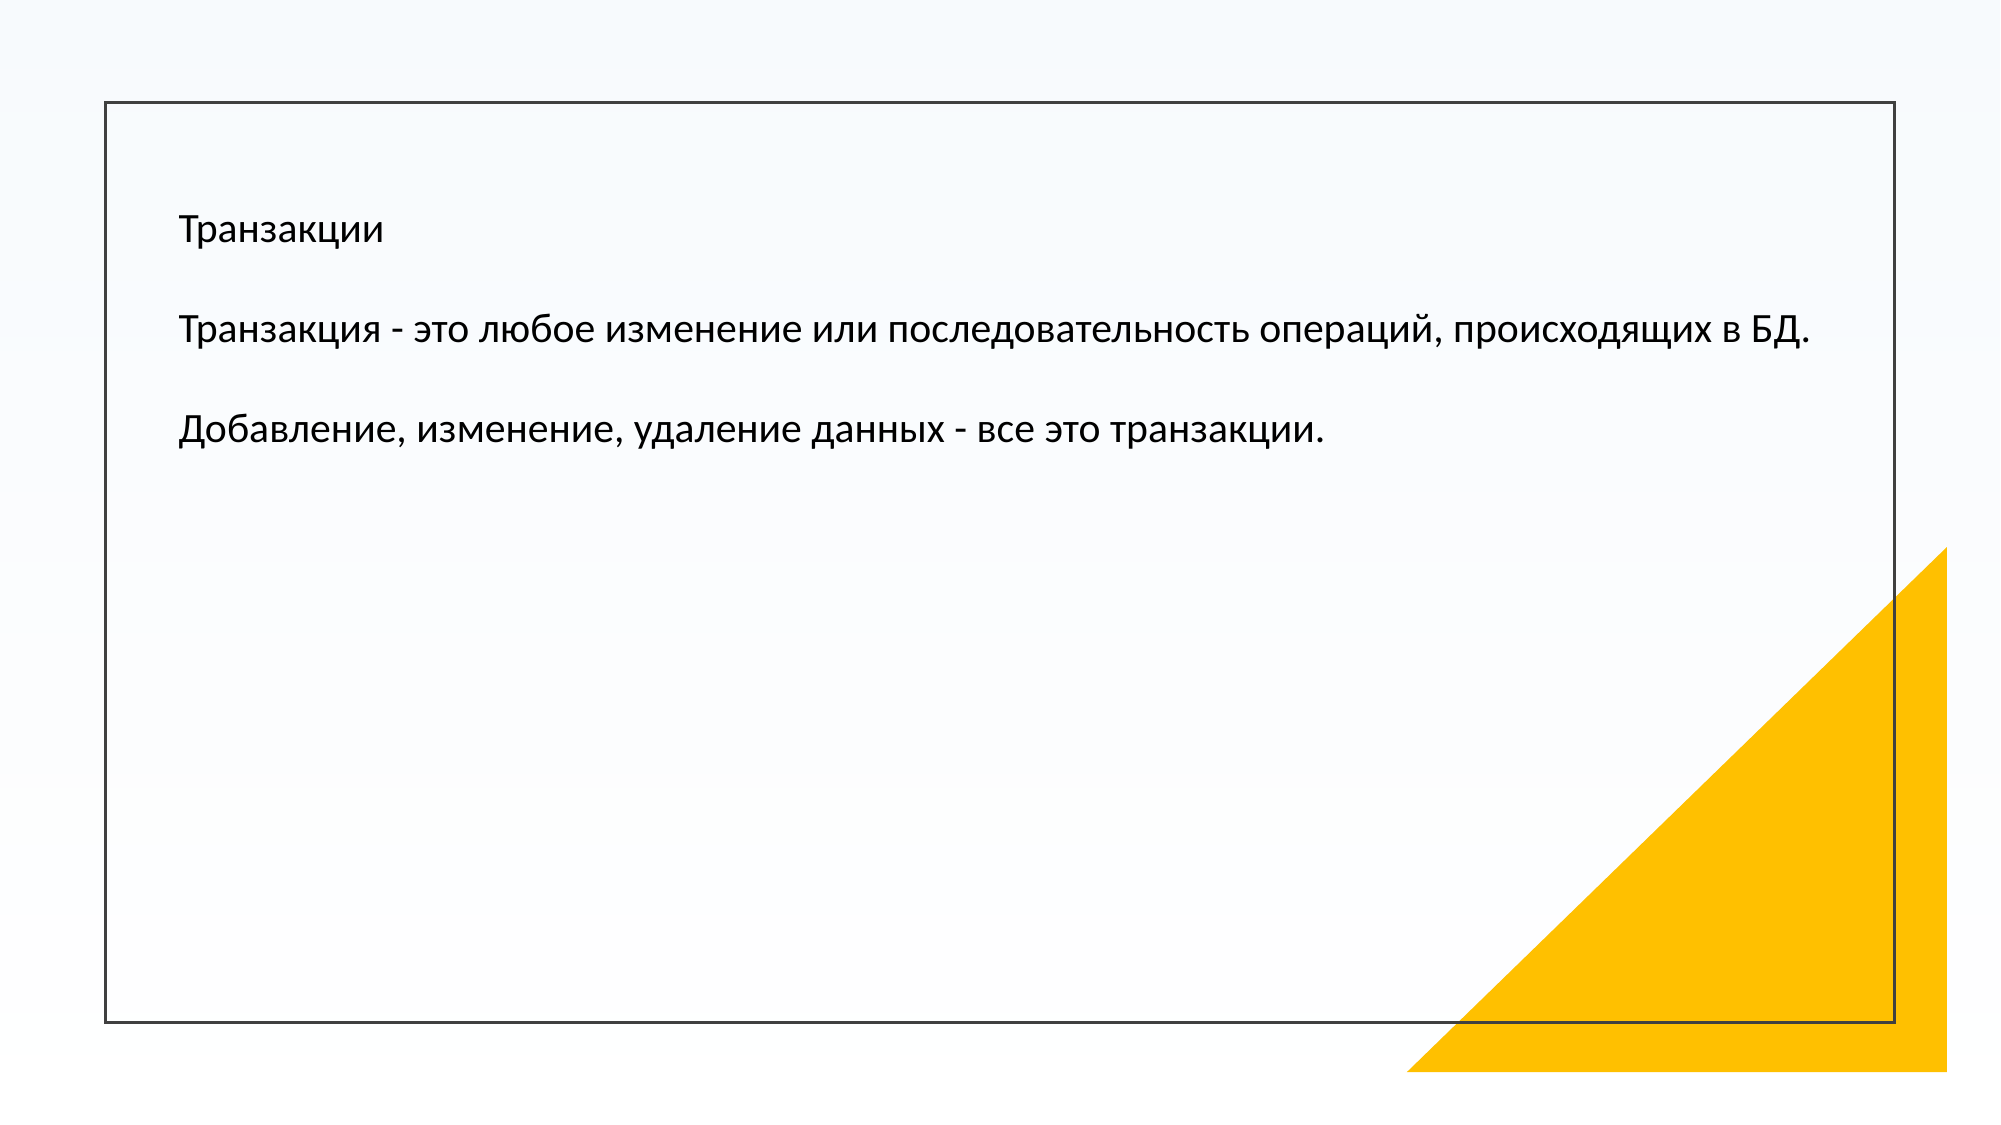

Транзакции

Транзакция - это любое изменение или последовательность операций, происходящих в БД.

Добавление, изменение, удаление данных - все это транзакции.